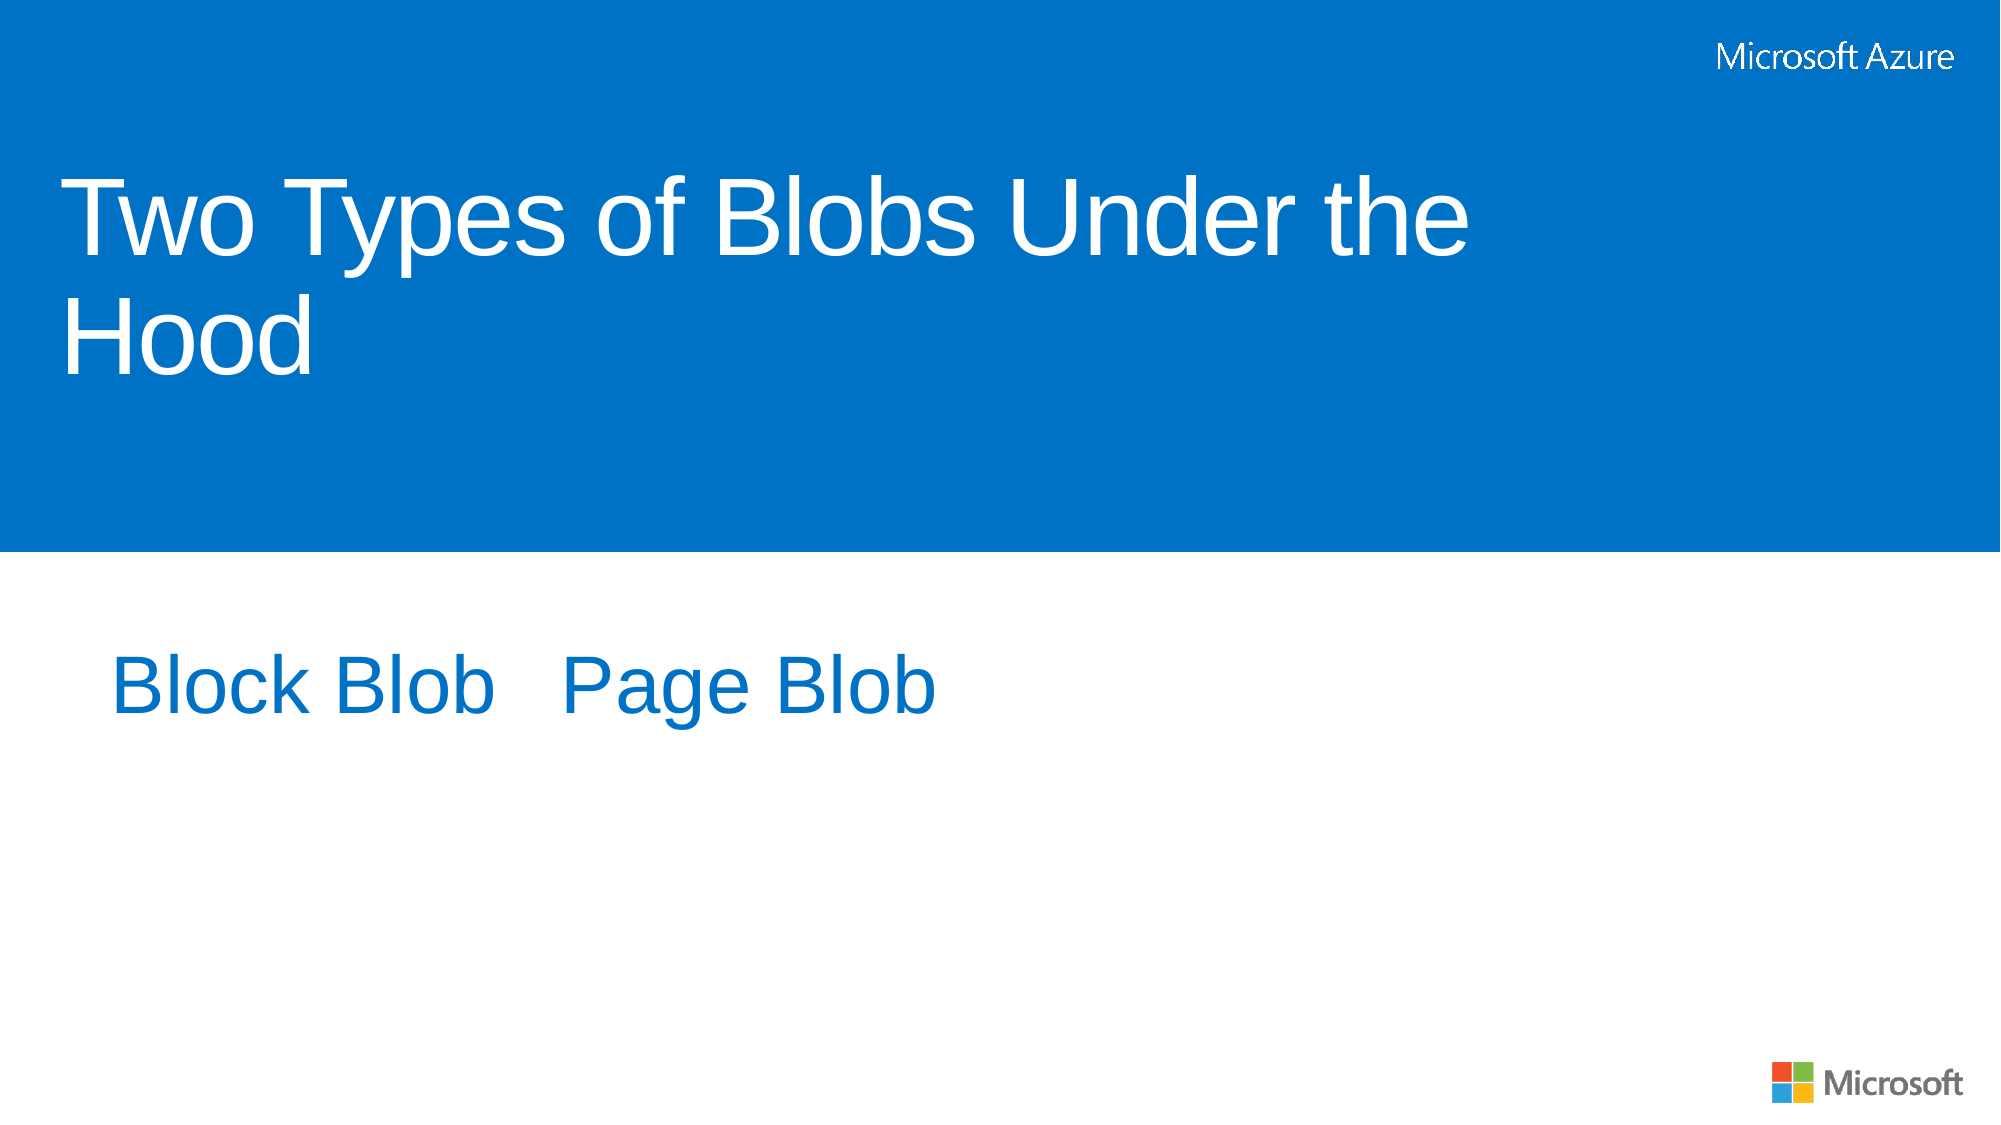

# Two Types of Blobs Under the Hood
Block Blob	Page Blob